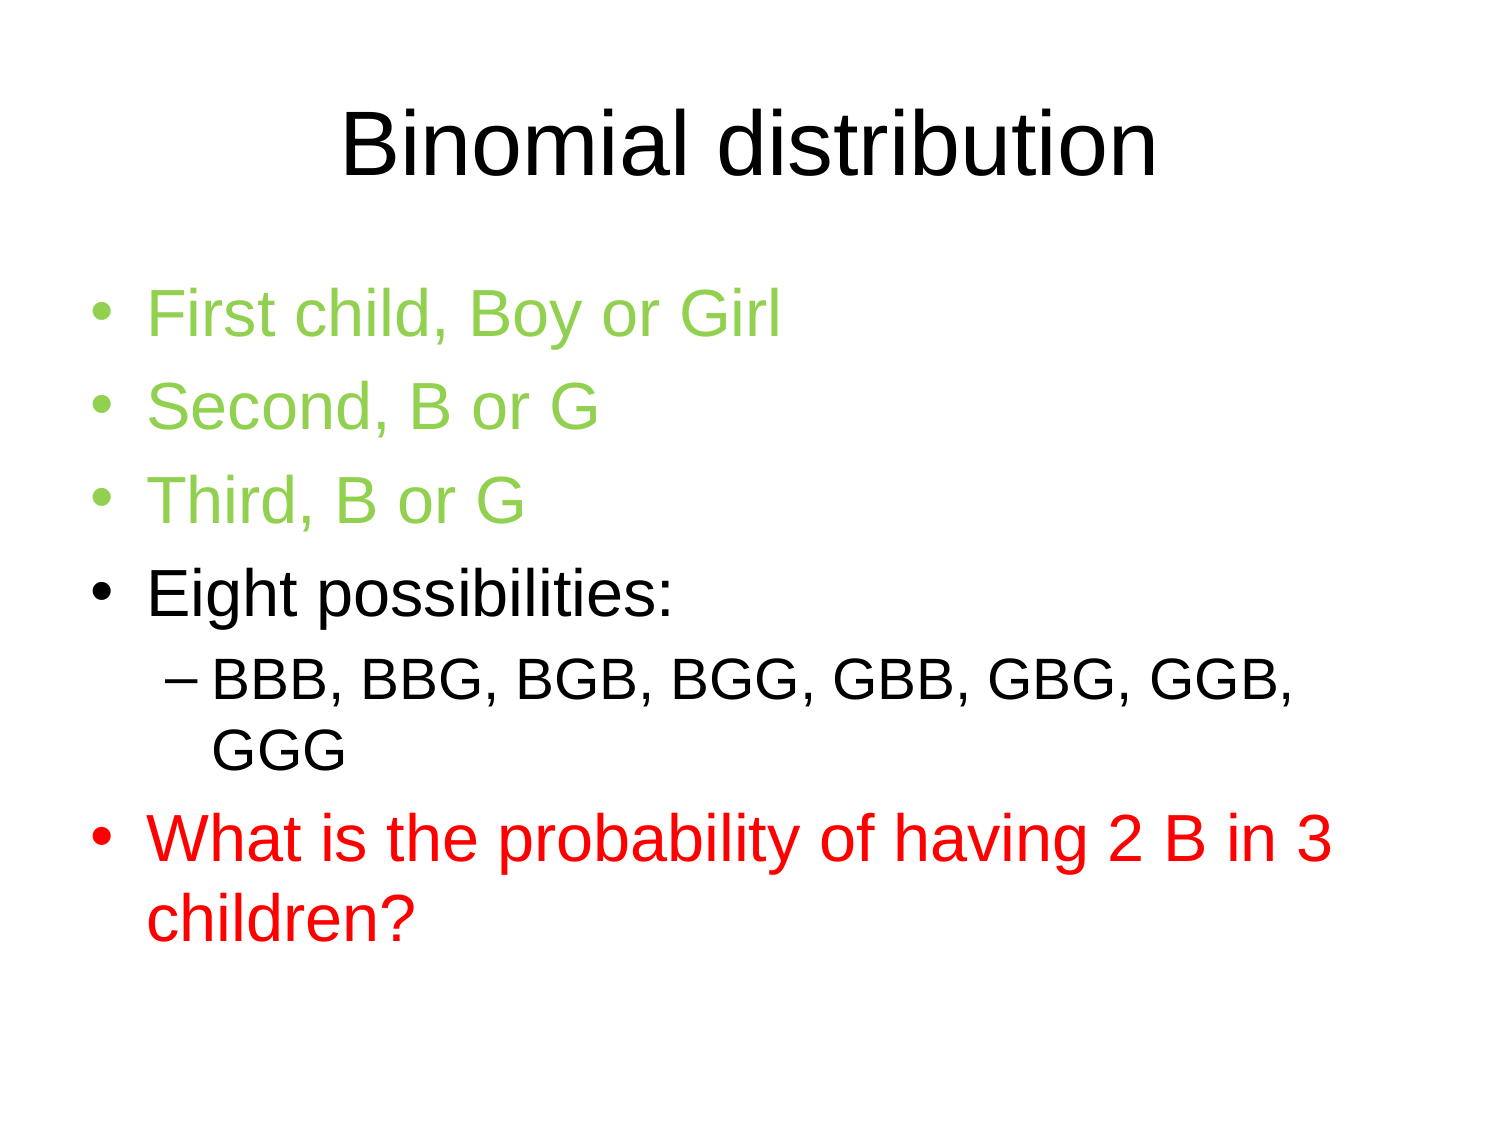

# Binomial distribution
First child, Boy or Girl
Second, B or G
Third, B or G
Eight possibilities:
BBB, BBG, BGB, BGG, GBB, GBG, GGB, GGG
What is the probability of having 2 B in 3 children?